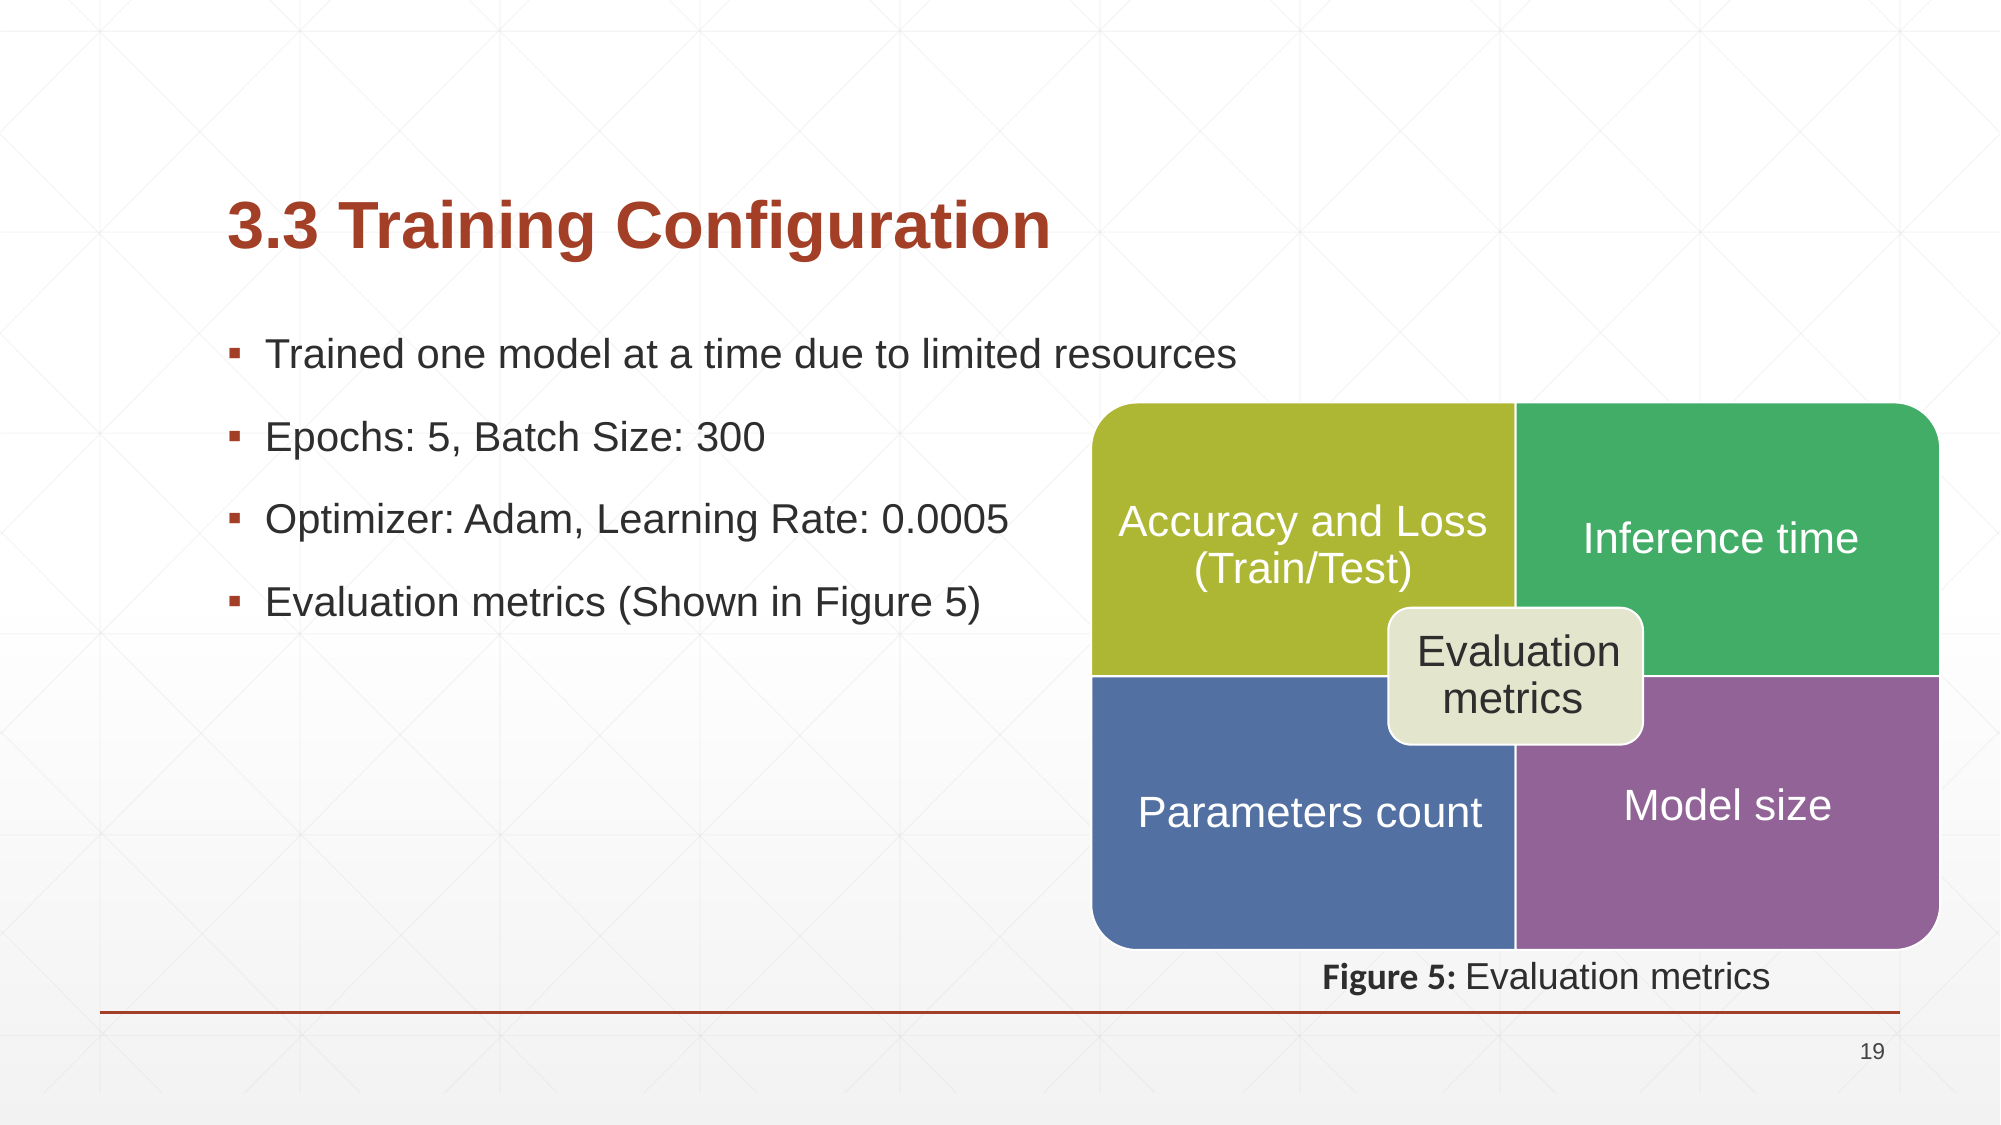

# 3.3 Training Configuration
Trained one model at a time due to limited resources
Epochs: 5, Batch Size: 300
Optimizer: Adam, Learning Rate: 0.0005
Evaluation metrics (Shown in Figure 5)

Accuracy and Loss (Train/Test)
Inference time
Parameters count
Model size
Evaluation metrics
Figure 5: Evaluation metrics
19